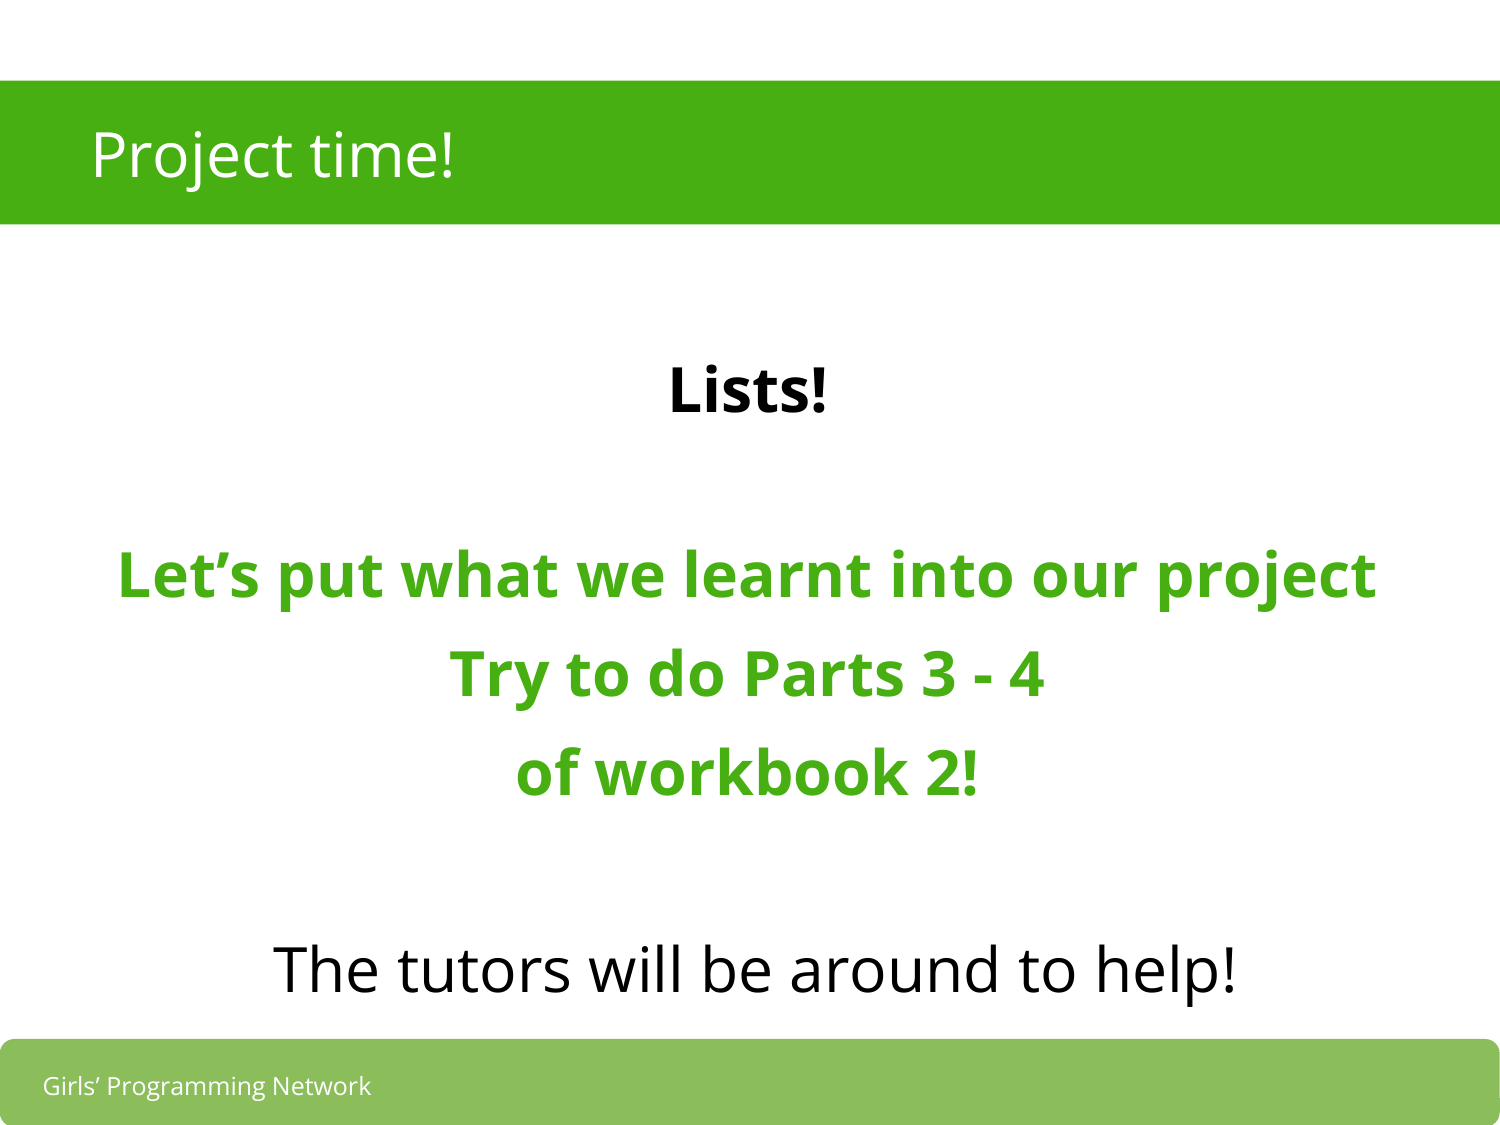

# Project time!

Lists!
Let’s put what we learnt into our project
Try to do Parts 3 - 4
of workbook 2!

 The tutors will be around to help!